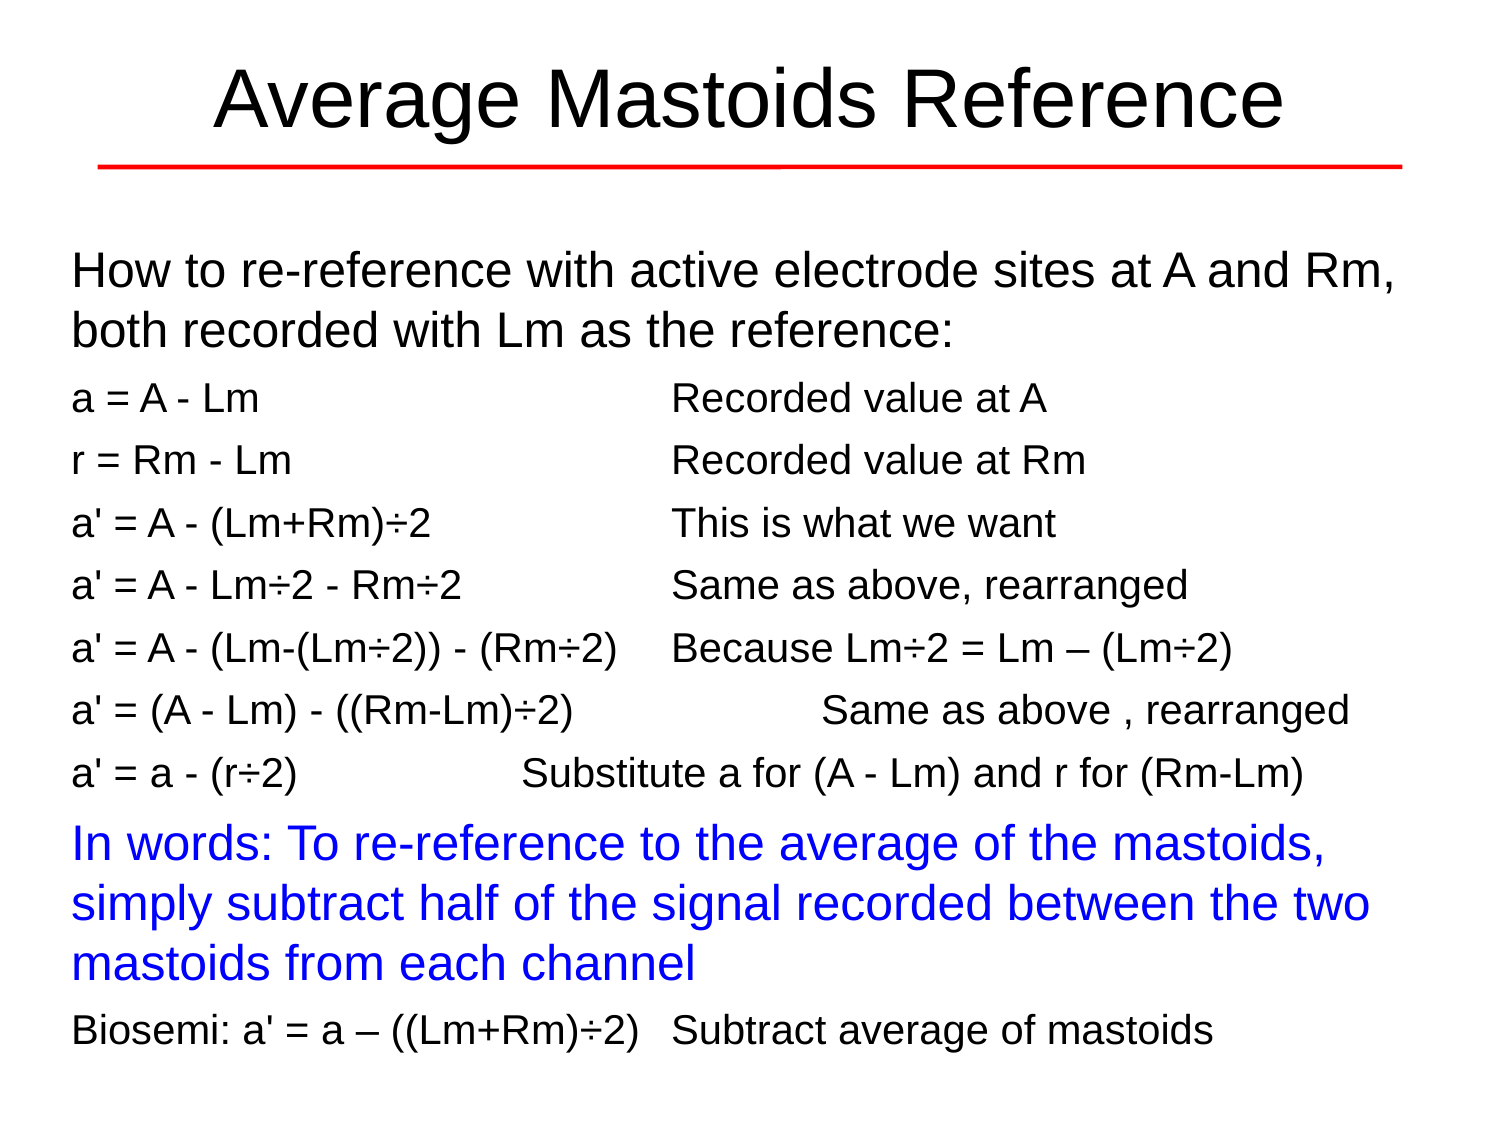

# Average Mastoids Reference

How to re-reference with active electrode sites at A and Rm, both recorded with Lm as the reference:
a = A - Lm			Recorded value at A
r = Rm - Lm			Recorded value at Rm
a' = A - (Lm+Rm)÷2		This is what we want
a' = A - Lm÷2 - Rm÷2		Same as above, rearranged
a' = A - (Lm-(Lm÷2)) - (Rm÷2)	Because Lm÷2 = Lm – (Lm÷2)
a' = (A - Lm) - ((Rm-Lm)÷2)		Same as above , rearranged
a' = a - (r÷2)		Substitute a for (A - Lm) and r for (Rm-Lm)
In words: To re-reference to the average of the mastoids, simply subtract half of the signal recorded between the two mastoids from each channel
Biosemi: a' = a – ((Lm+Rm)÷2)	Subtract average of mastoids